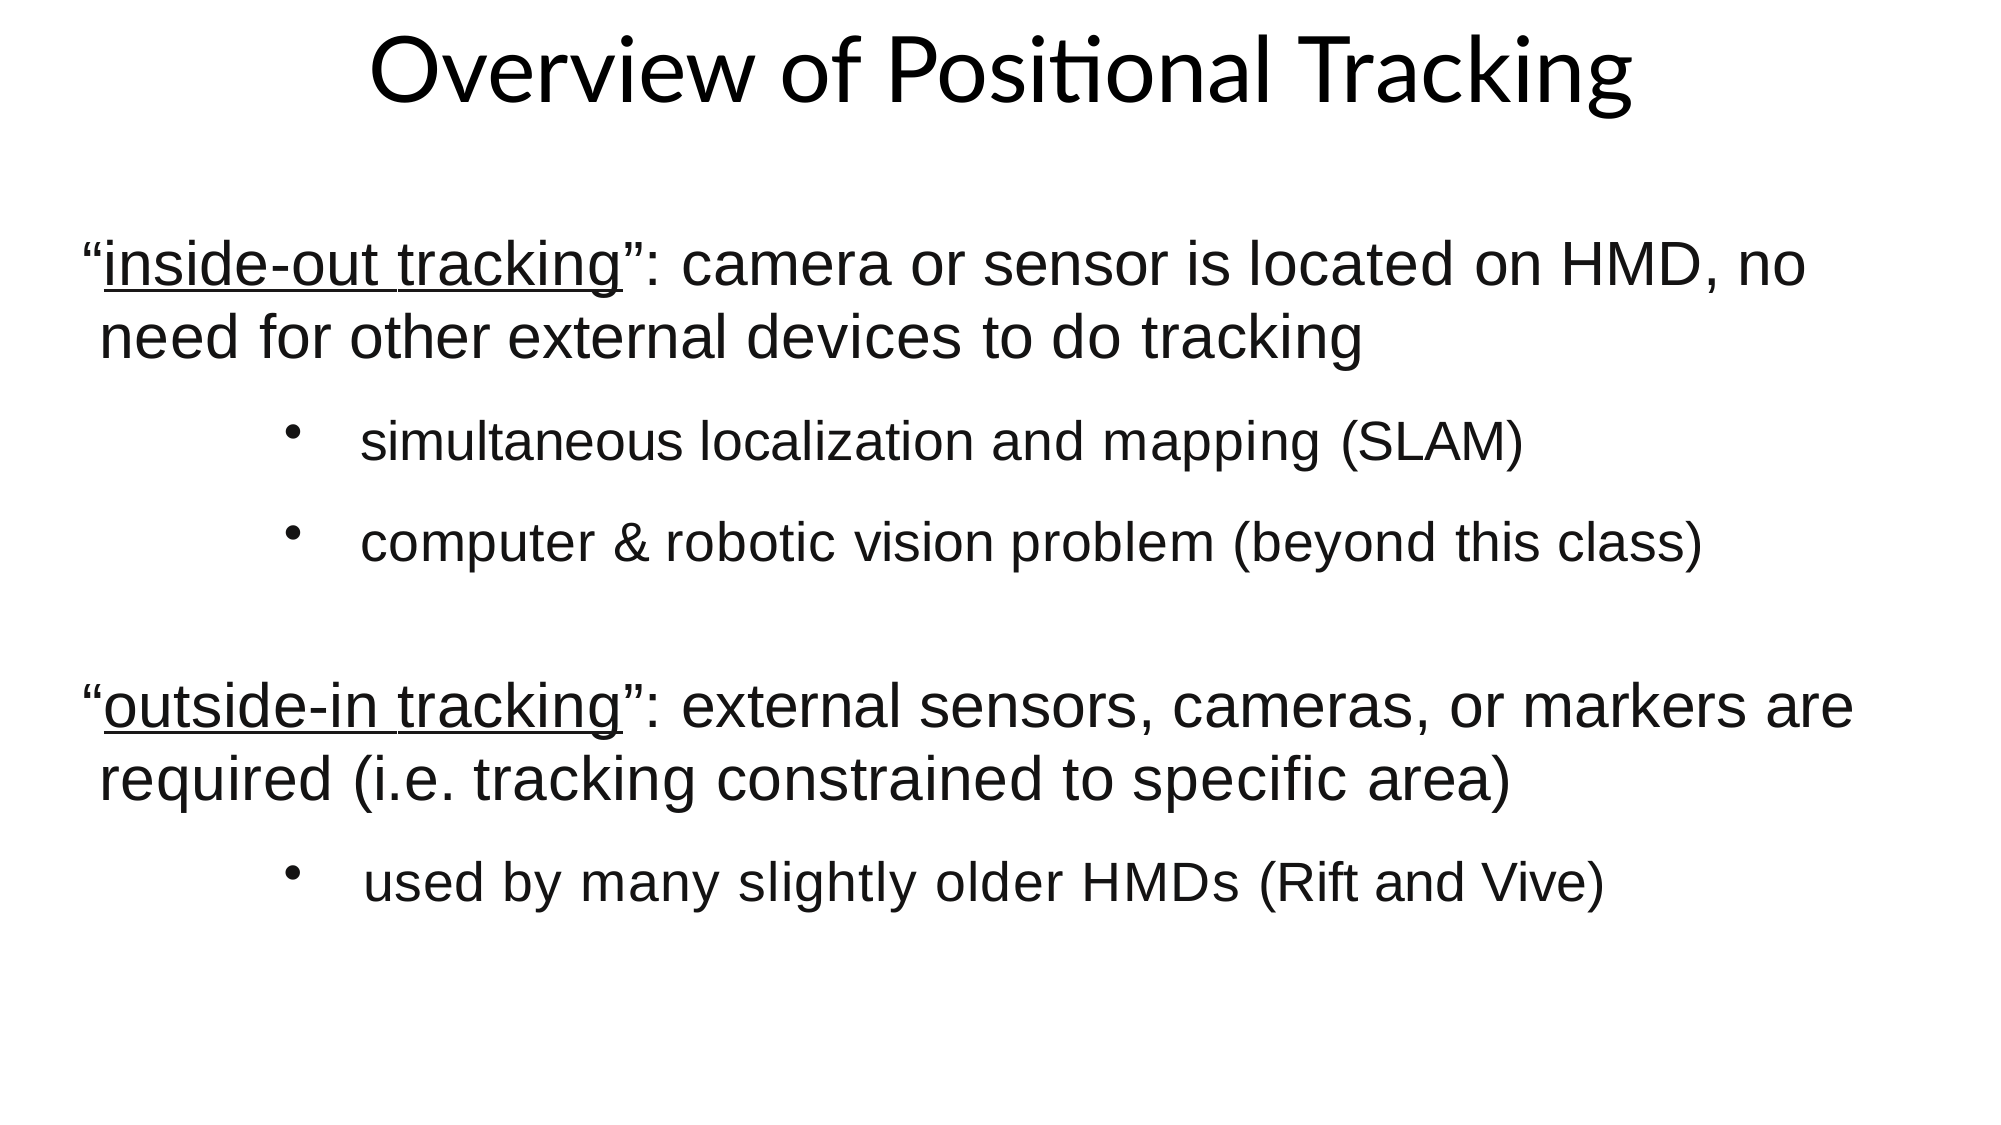

# Overview of Positional Tracking
“inside-out tracking”: camera or sensor is located on HMD, no  need for other external devices to do tracking
simultaneous localization and mapping (SLAM)
computer & robotic vision problem (beyond this class)

“outside-in tracking”: external sensors, cameras, or markers are  required (i.e. tracking constrained to specific area)
used by many slightly older HMDs (Rift and Vive)